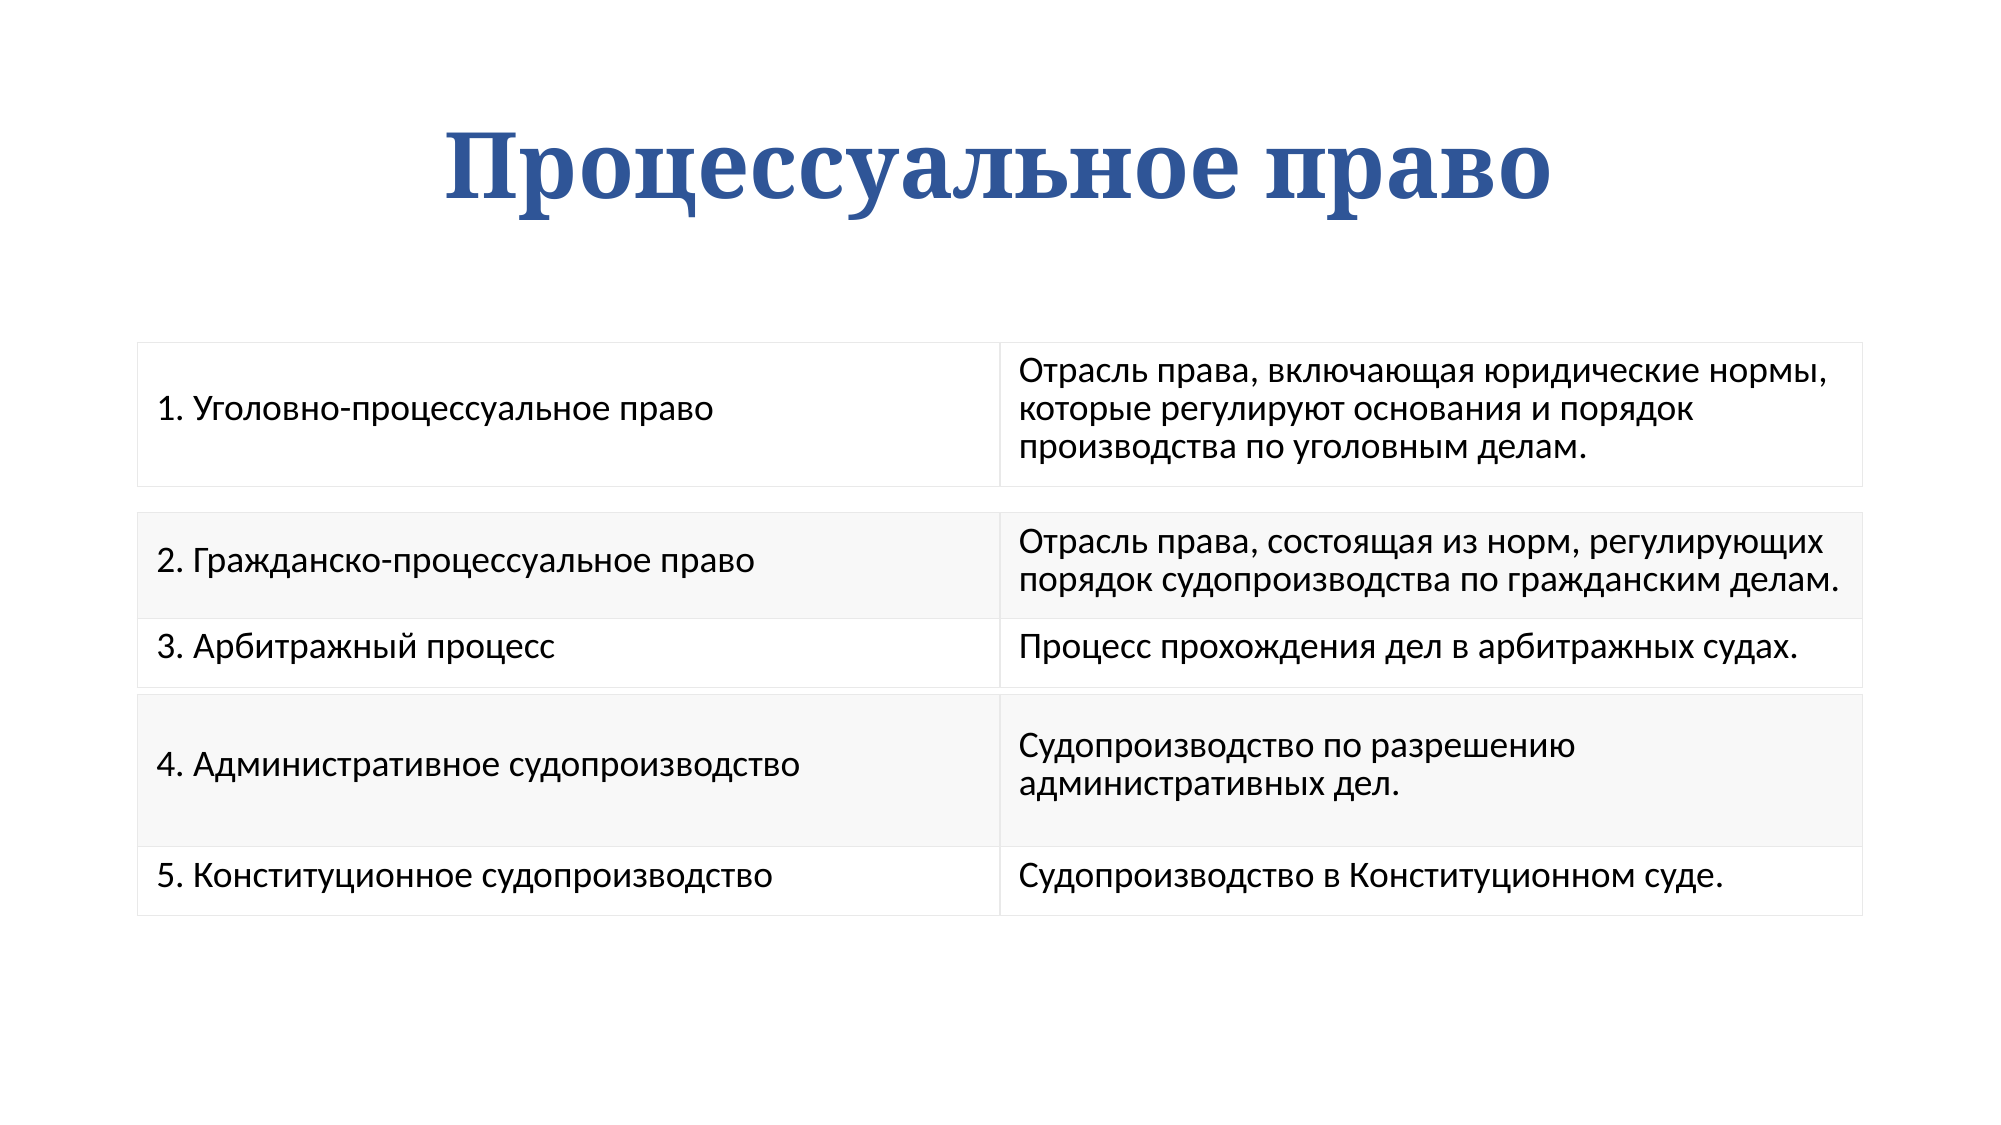

# Процессуальное право
| 1. Уголовно-процессуальное право | Отрасль права, включающая юридические нормы, которые регулируют основания и порядок производства по уголовным делам. |
| --- | --- |
| 2. Гражданско-процессуальное право | Отрасль права, состоящая из норм, регулирующих порядок судопроизводства по гражданским делам. |
| --- | --- |
| 3. Арбитражный процесс | Процесс прохождения дел в арбитражных судах. |
| --- | --- |
| 4. Административное судопроизводство | Судопроизводство по разрешению административных дел. |
| --- | --- |
| 5. Конституционное судопроизводство | Судопроизводство в Конституционном суде. |